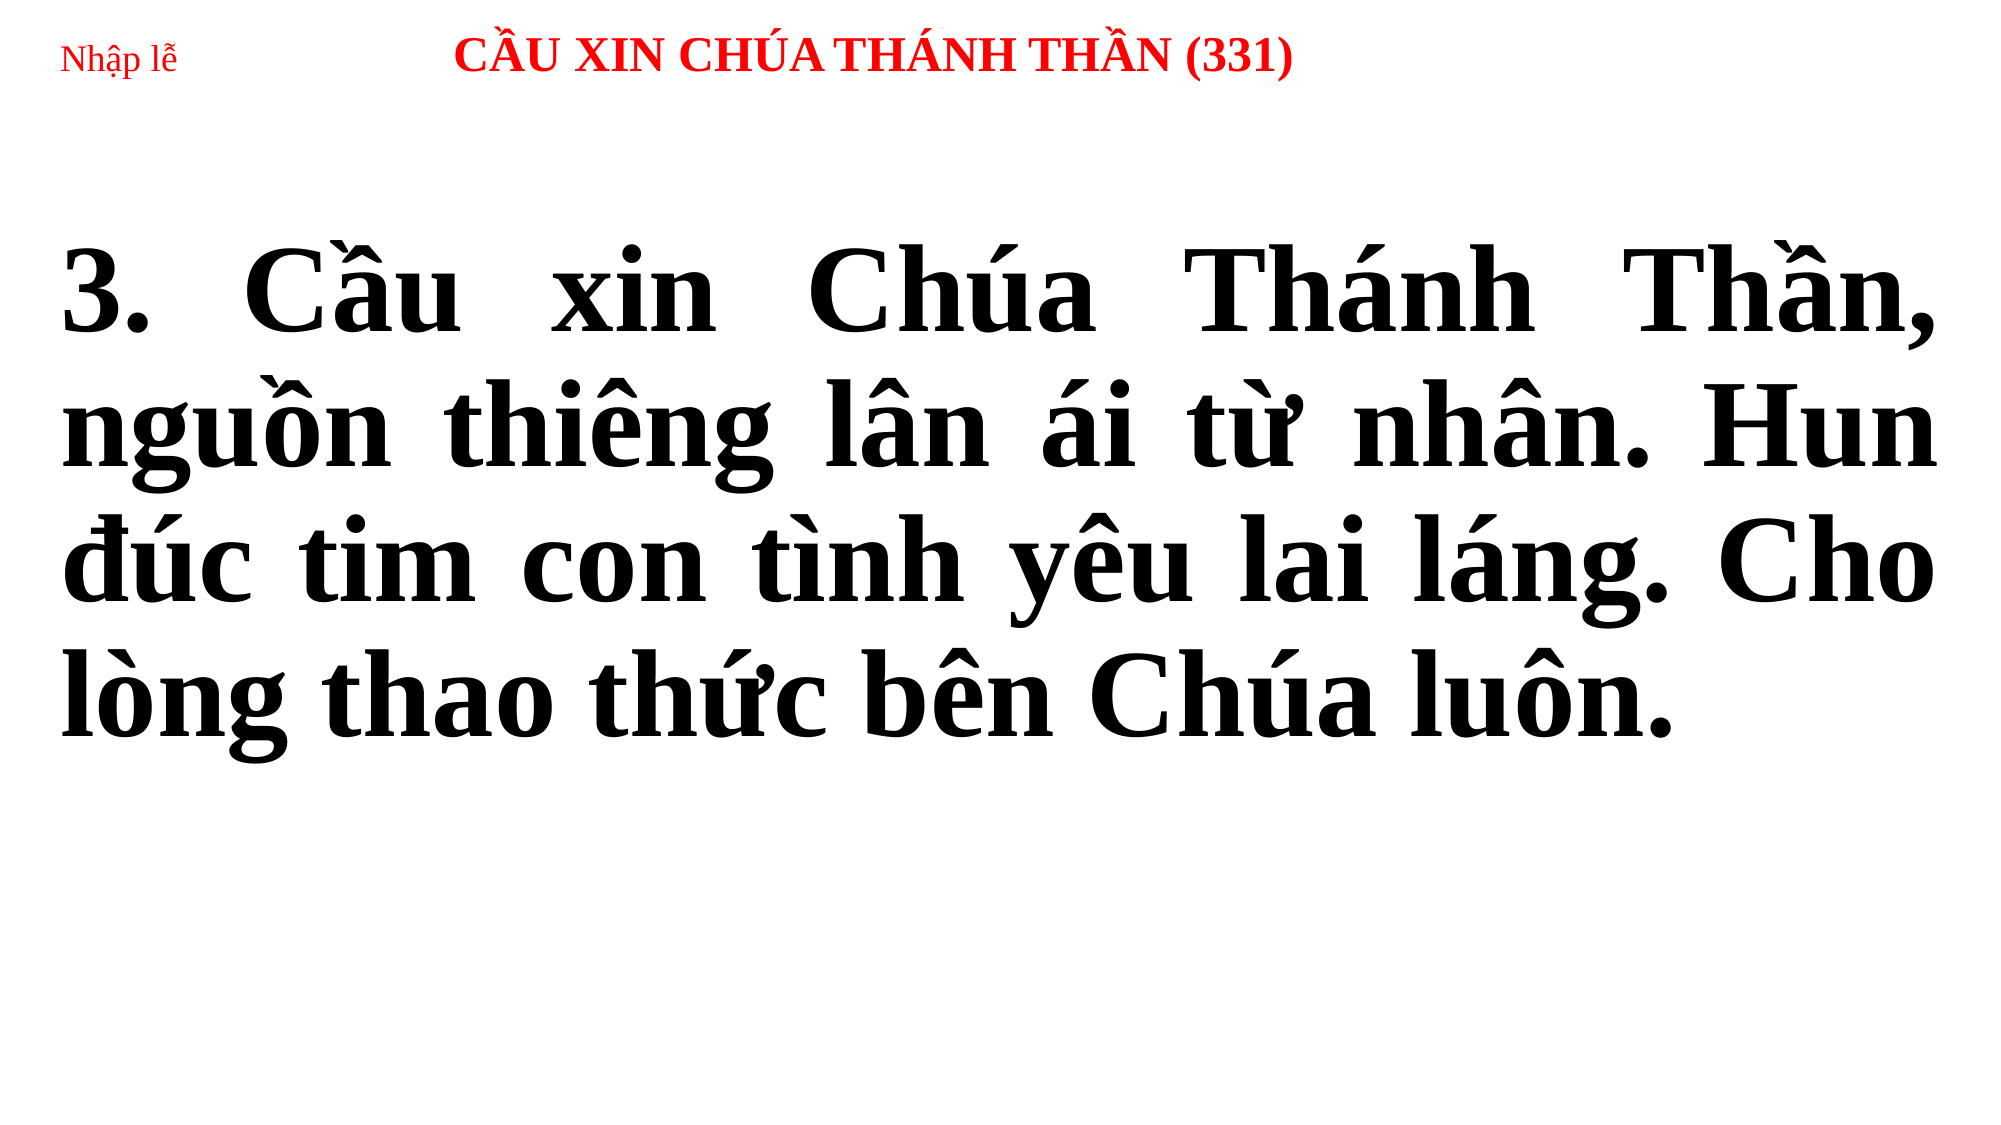

# Nhập lễ                             CẦU XIN CHÚA THÁNH THẦN (331)
3. Cầu xin Chúa Thánh Thần, nguồn thiêng lân ái từ nhân. Hun đúc tim con tình yêu lai láng. Cho lòng thao thức bên Chúa luôn.